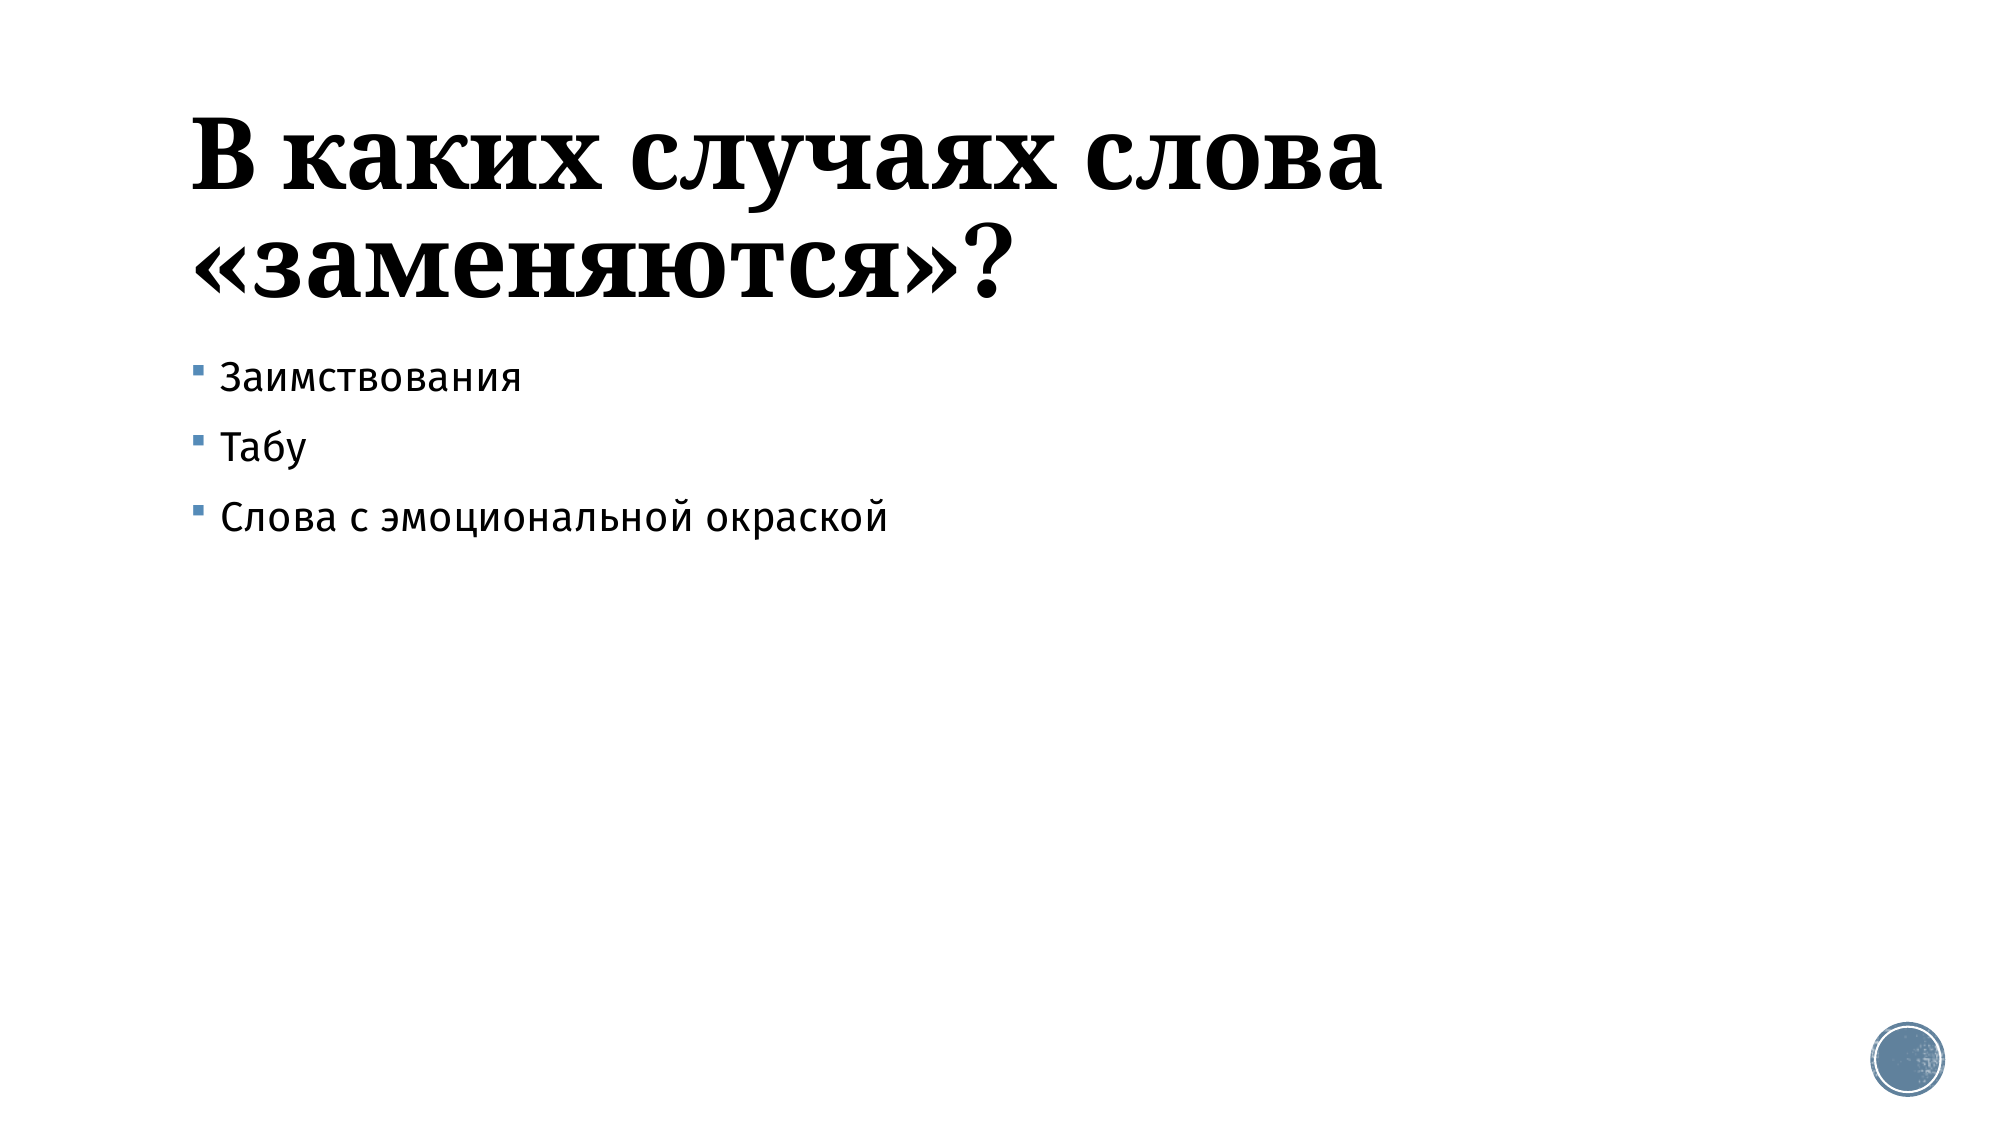

# В каких случаях слова «заменяются»?
Заимствования
Табу
Слова с эмоциональной окраской